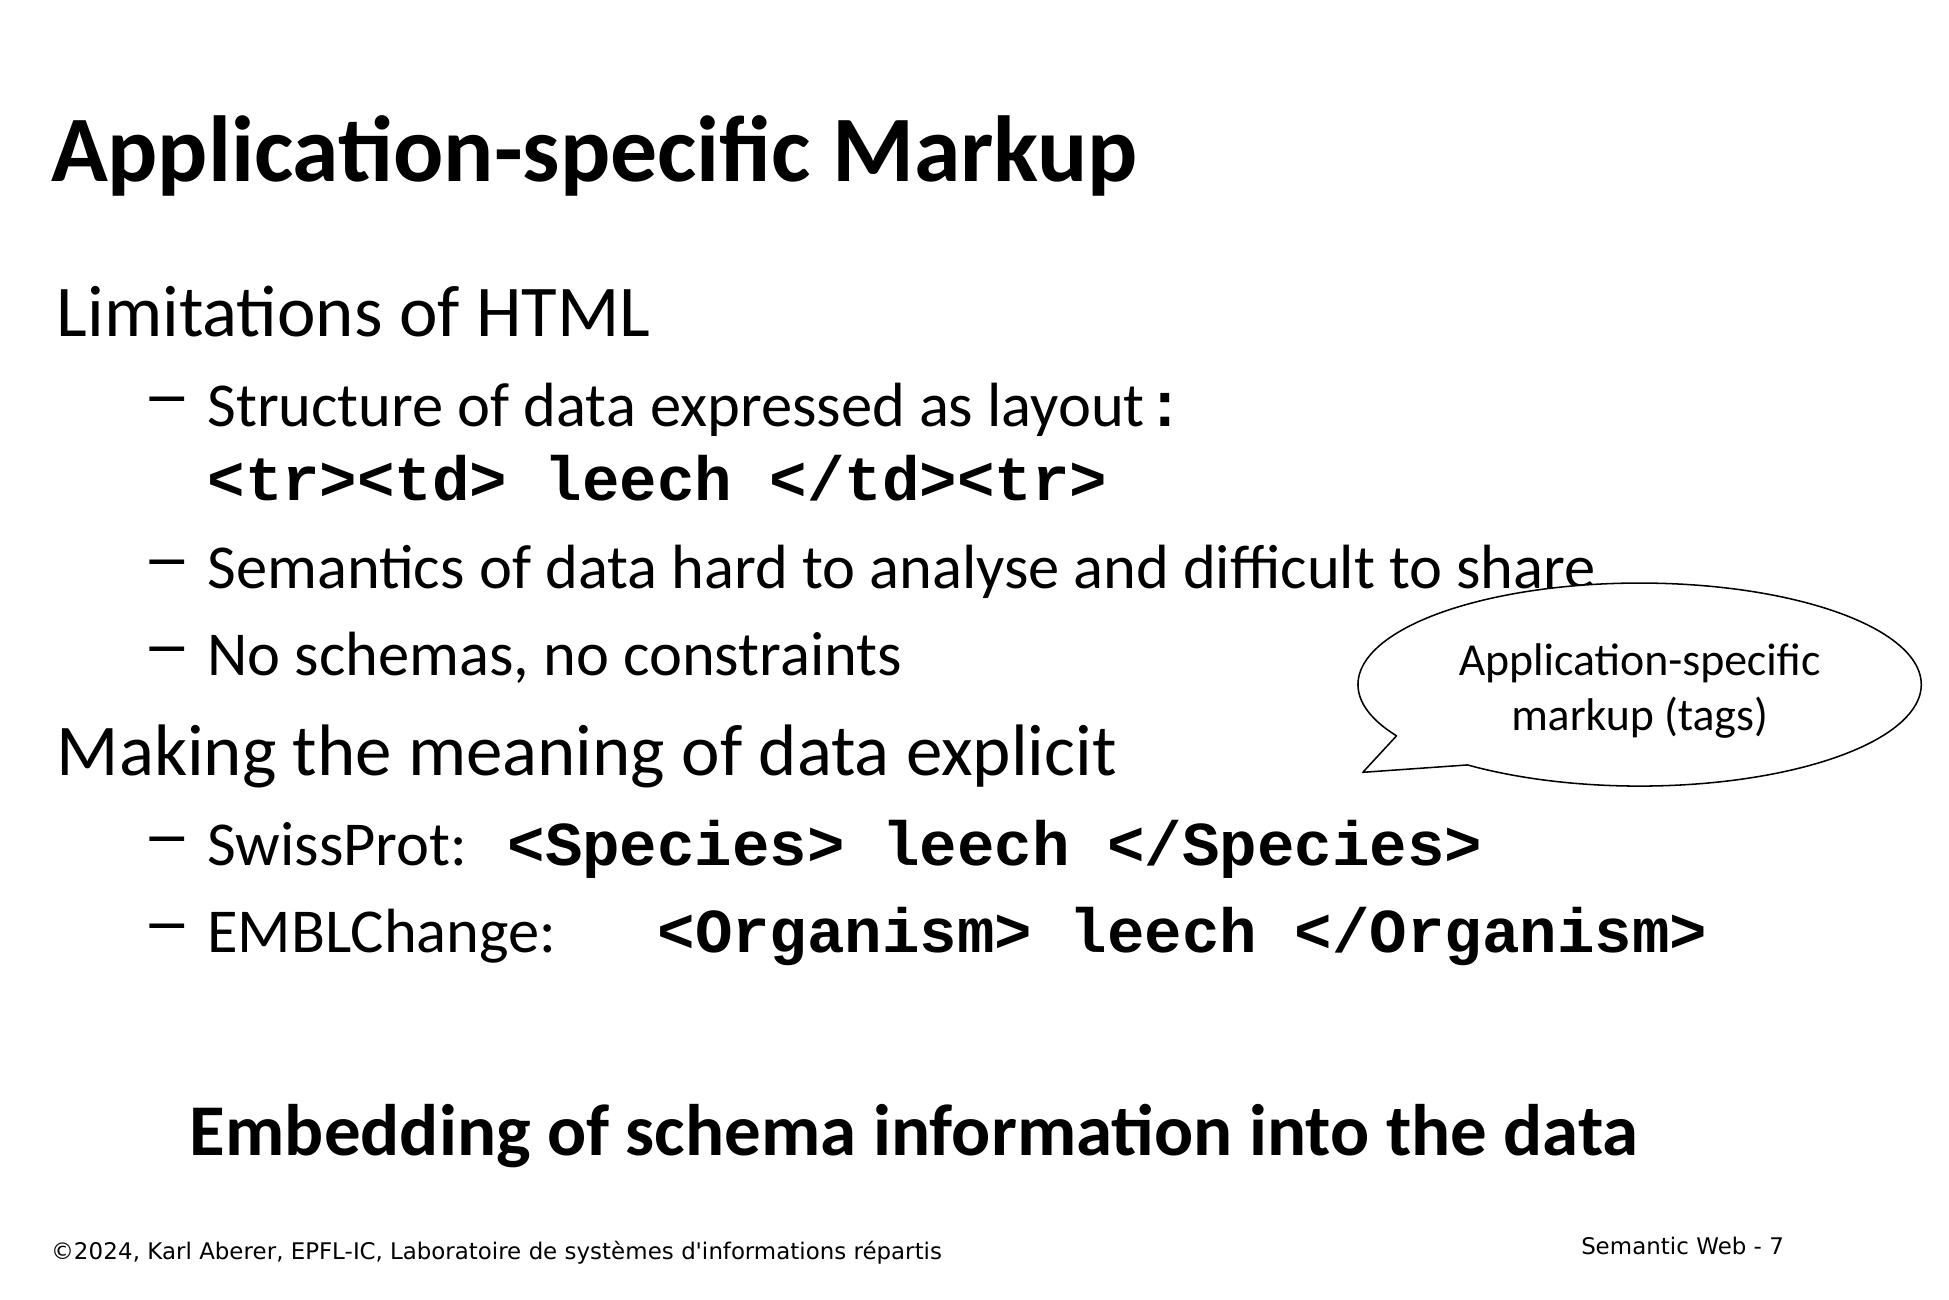

# Application-specific Markup
Limitations of HTML
Structure of data expressed as layout:
<tr><td> leech </td><tr>
Semantics of data hard to analyse and difficult to share
No schemas, no constraints
Making the meaning of data explicit
SwissProt:  	<Species> leech </Species>
EMBLChange: 	<Organism> leech </Organism>

Embedding of schema information into the data

Application-specific markup (tags)
©2024, Karl Aberer, EPFL-IC, Laboratoire de systèmes d'informations répartis